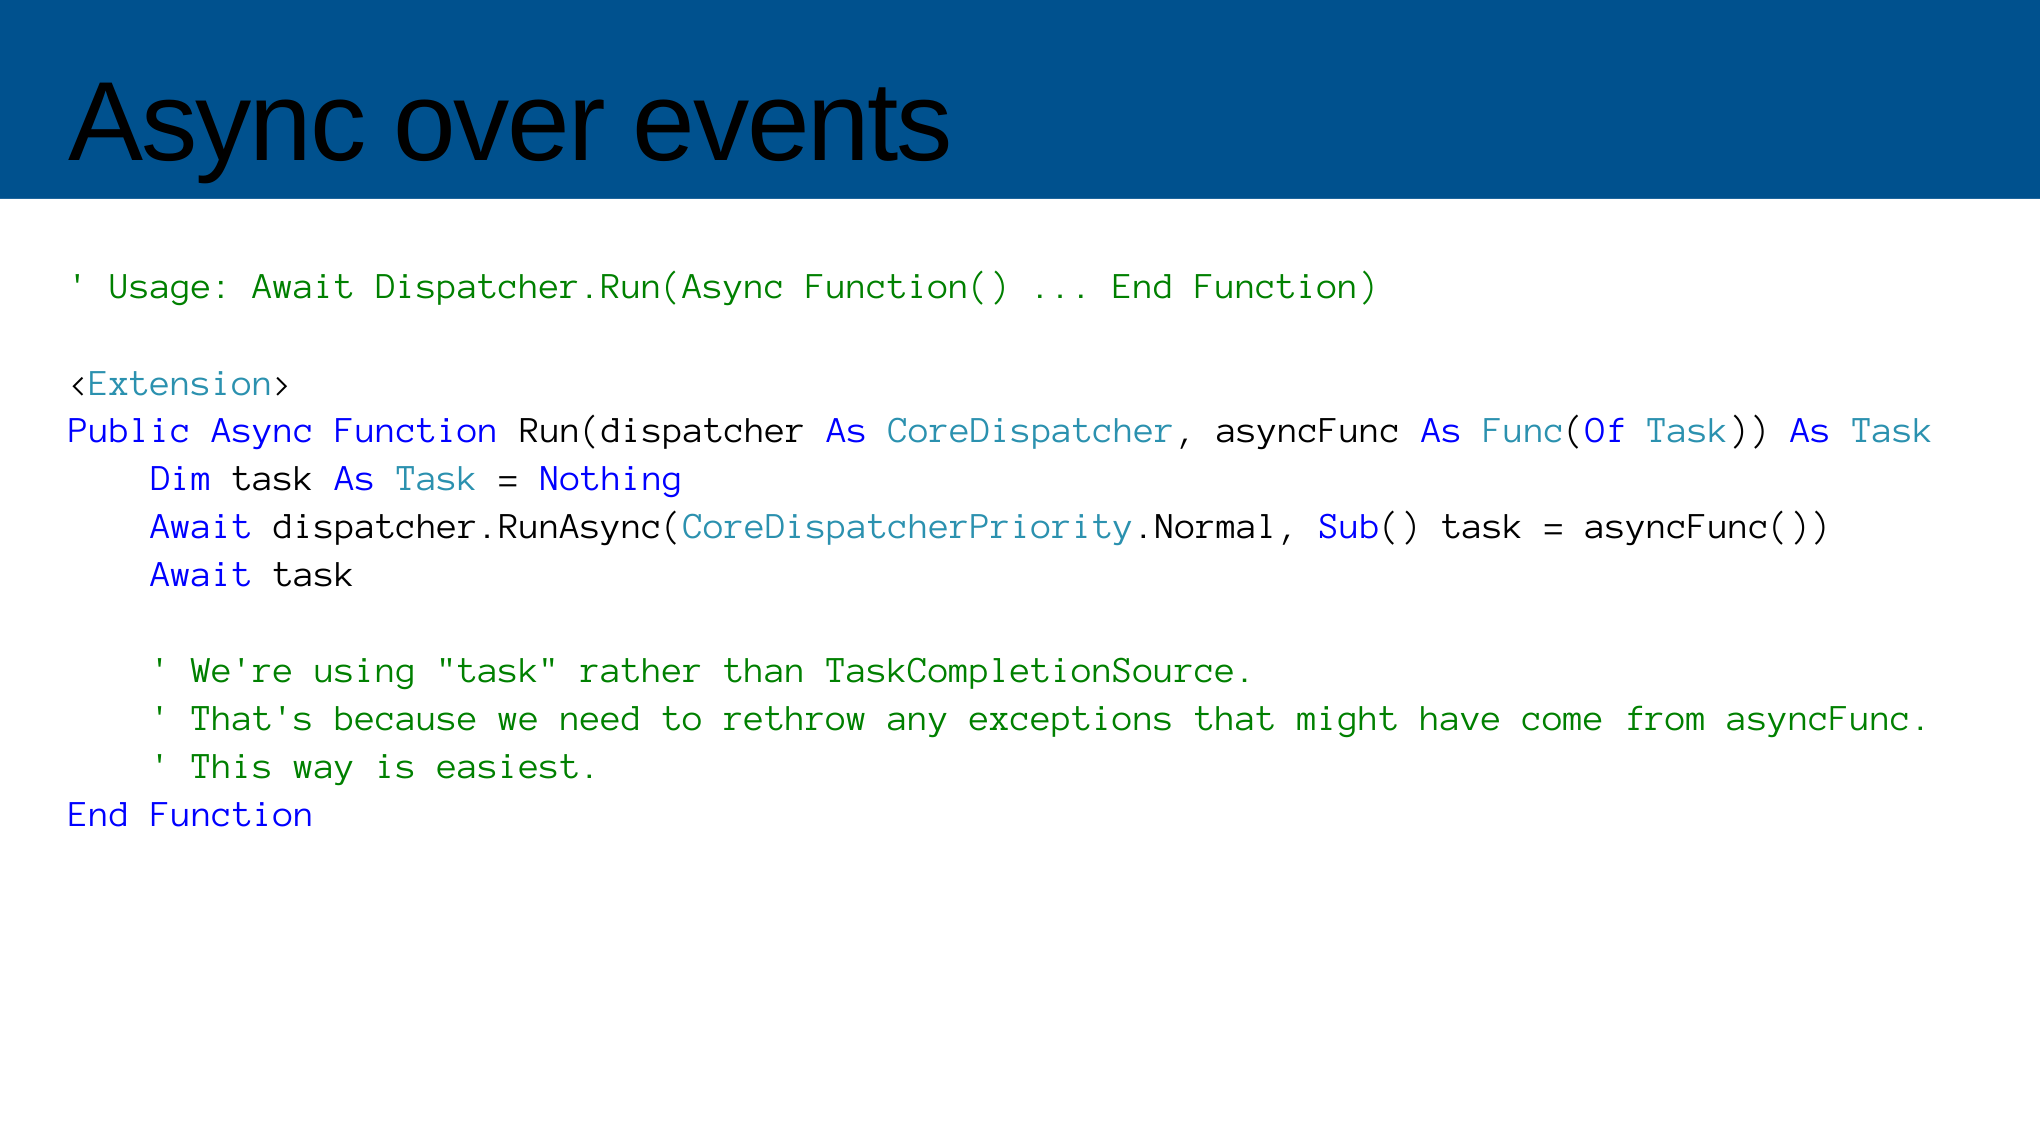

# Async over events

' Usage: Await Dispatcher.Run(Async Function() ... End Function)

<Extension>
Public Async Function Run(dispatcher As CoreDispatcher, asyncFunc As Func(Of Task)) As Task
    Dim task As Task = Nothing
    Await dispatcher.RunAsync(CoreDispatcherPriority.Normal, Sub() task = asyncFunc())
    Await task

    ' We're using "task" rather than TaskCompletionSource.
    ' That's because we need to rethrow any exceptions that might have come from asyncFunc.
    ' This way is easiest.
End Function